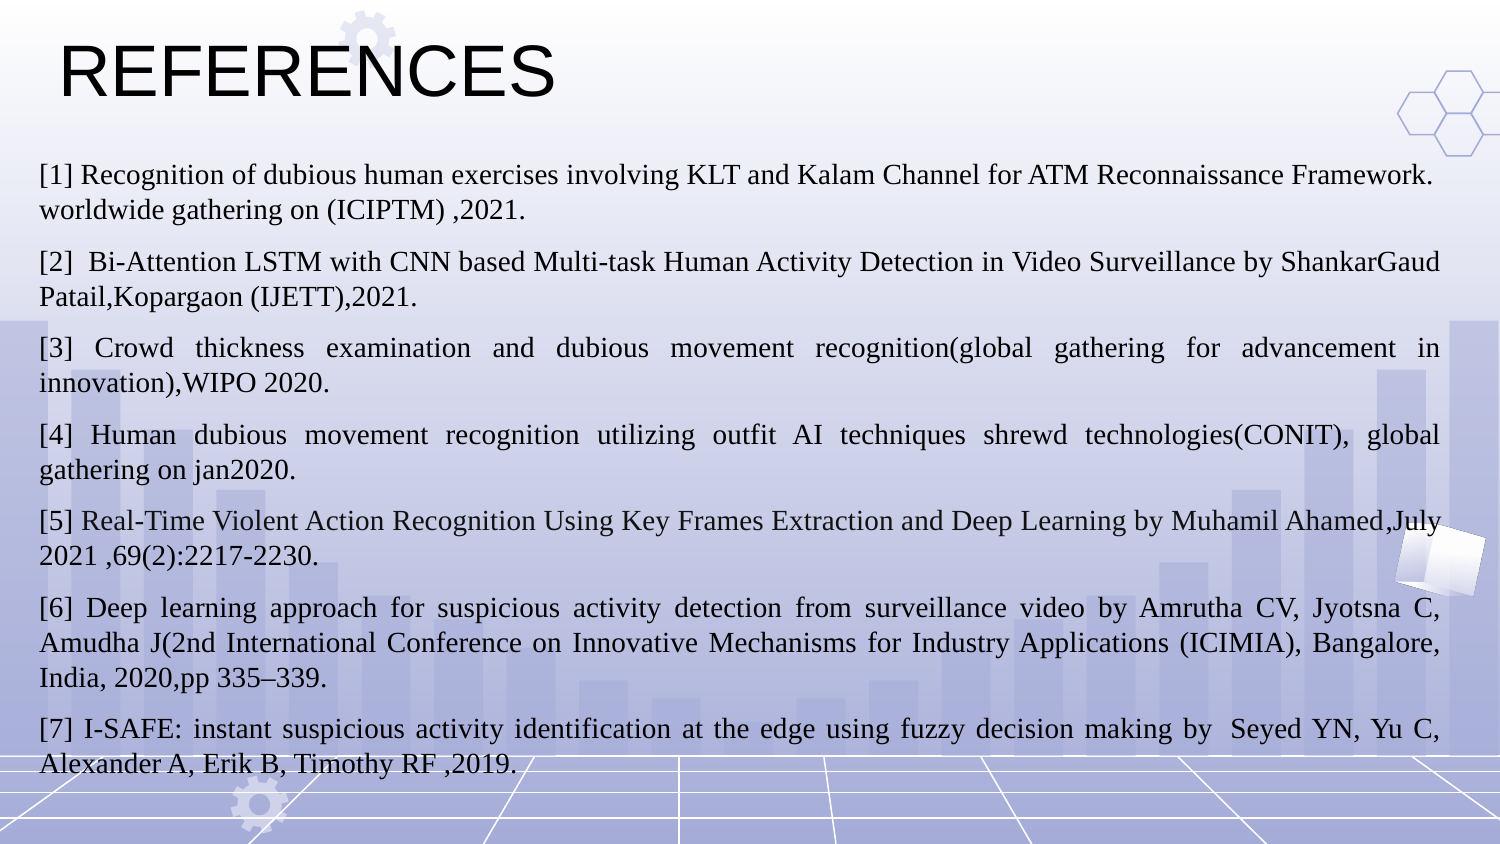

REFERENCES

[1] Recognition of dubious human exercises involving KLT and Kalam Channel for ATM Reconnaissance Framework.  worldwide gathering on (ICIPTM) ,2021.
[2]  Bi-Attention LSTM with CNN based Multi-task Human Activity Detection in Video Surveillance by ShankarGaud Patail,Kopargaon (IJETT),2021.
[3] Crowd thickness examination and dubious movement recognition(global gathering for advancement in innovation),WIPO 2020.
[4] Human dubious movement recognition utilizing outfit AI techniques shrewd technologies(CONIT), global gathering on jan2020.
[5] Real-Time Violent Action Recognition Using Key Frames Extraction and Deep Learning by Muhamil Ahamed,July 2021 ,69(2):2217-2230.
[6] Deep learning approach for suspicious activity detection from surveillance video by Amrutha CV, Jyotsna C, Amudha J(2nd International Conference on Innovative Mechanisms for Industry Applications (ICIMIA), Bangalore, India, 2020,pp 335–339.
[7] I-SAFE: instant suspicious activity identification at the edge using fuzzy decision making by  Seyed YN, Yu C, Alexander A, Erik B, Timothy RF ,2019.